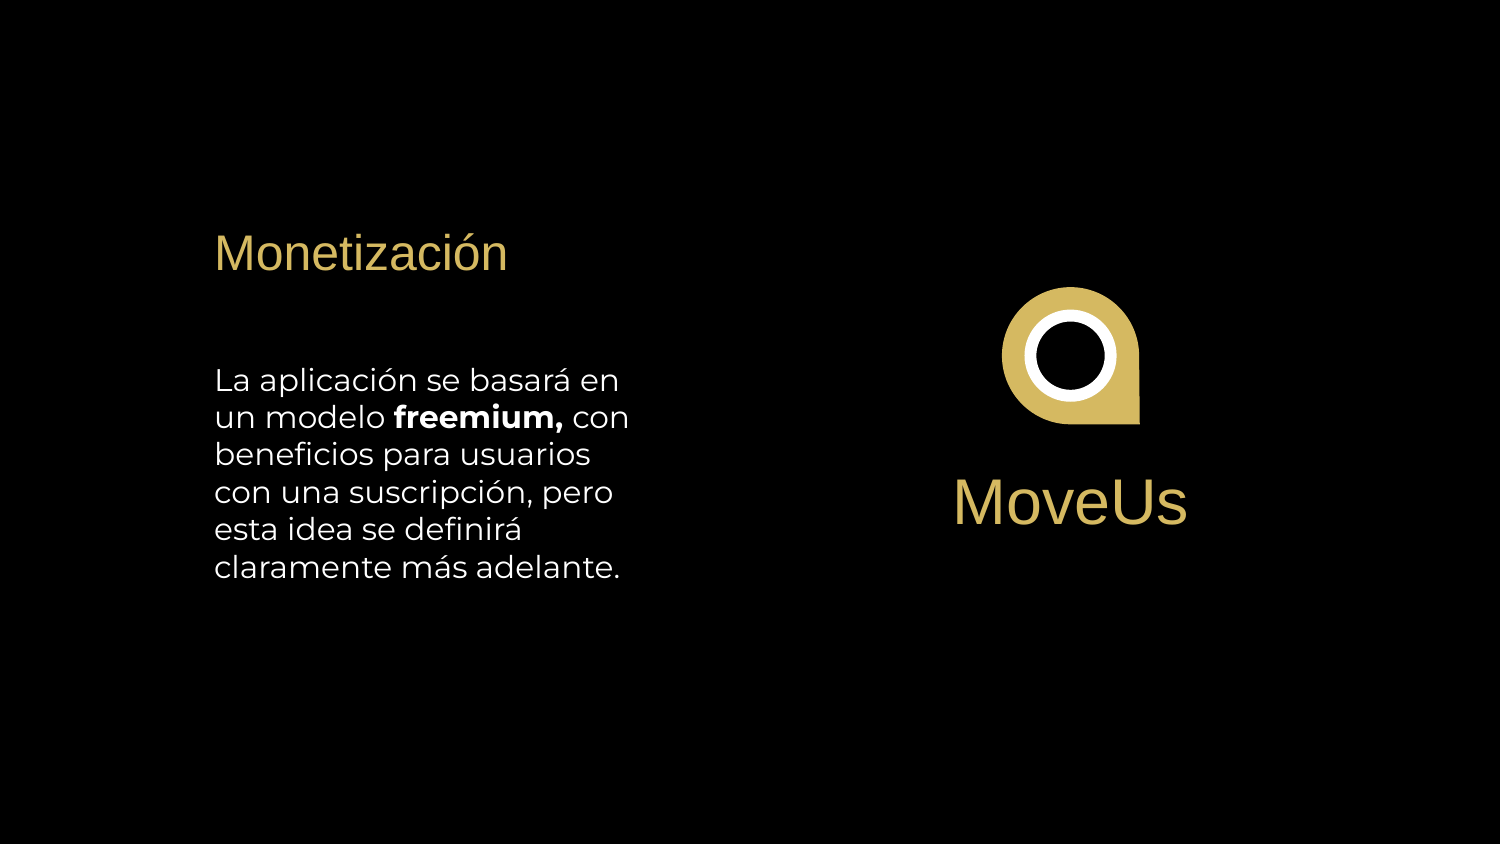

# Monetización

La aplicación se basará en un modelo freemium, con beneficios para usuarios con una suscripción, pero esta idea se definirá claramente más adelante.

MoveUs